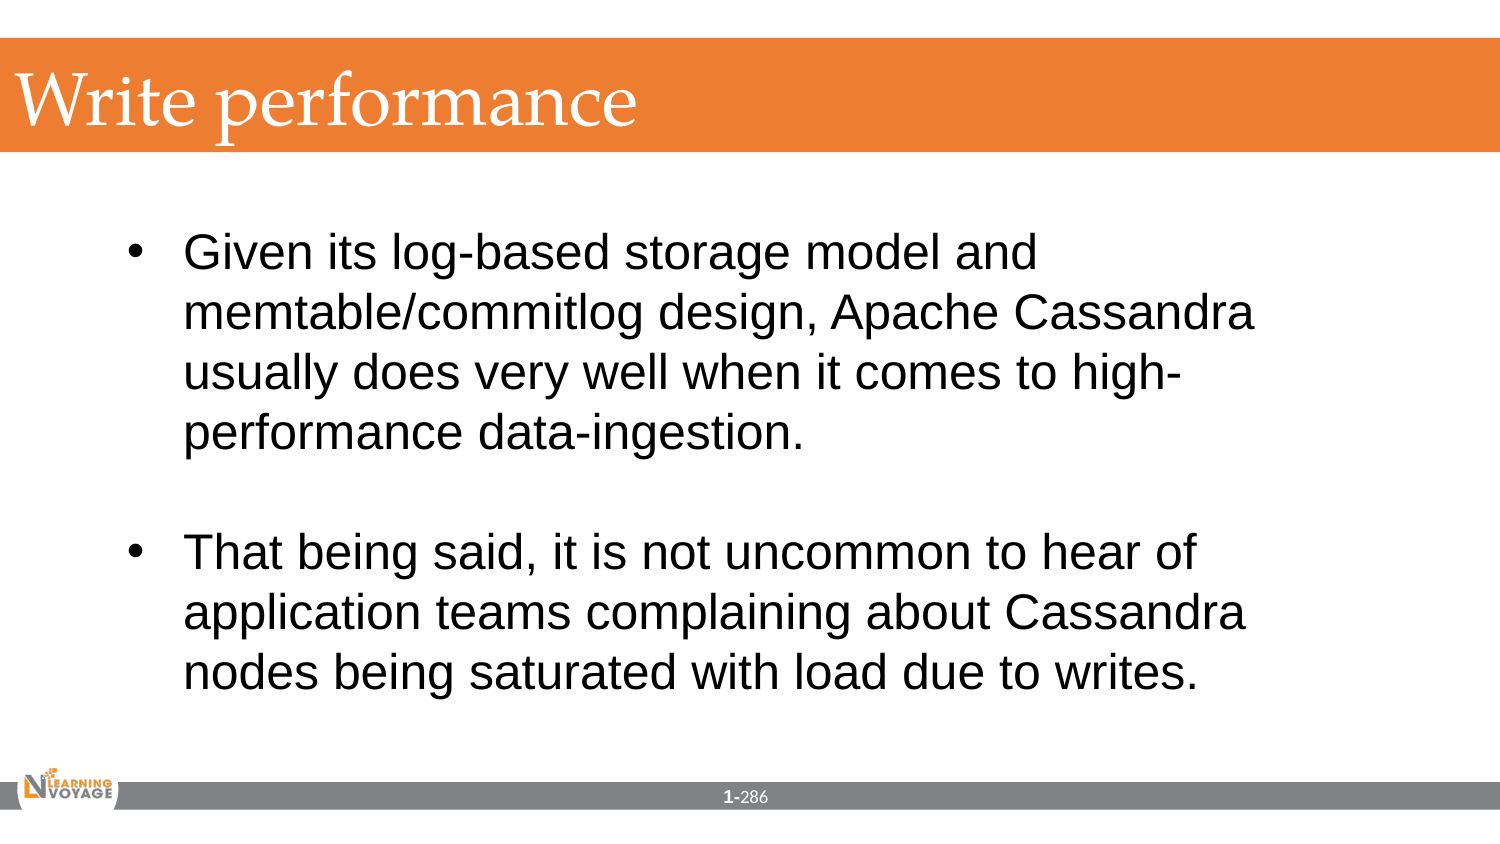

Write performance
Given its log-based storage model and memtable/commitlog design, Apache Cassandra usually does very well when it comes to high-performance data-ingestion.

That being said, it is not uncommon to hear of application teams complaining about Cassandra nodes being saturated with load due to writes.
1-286